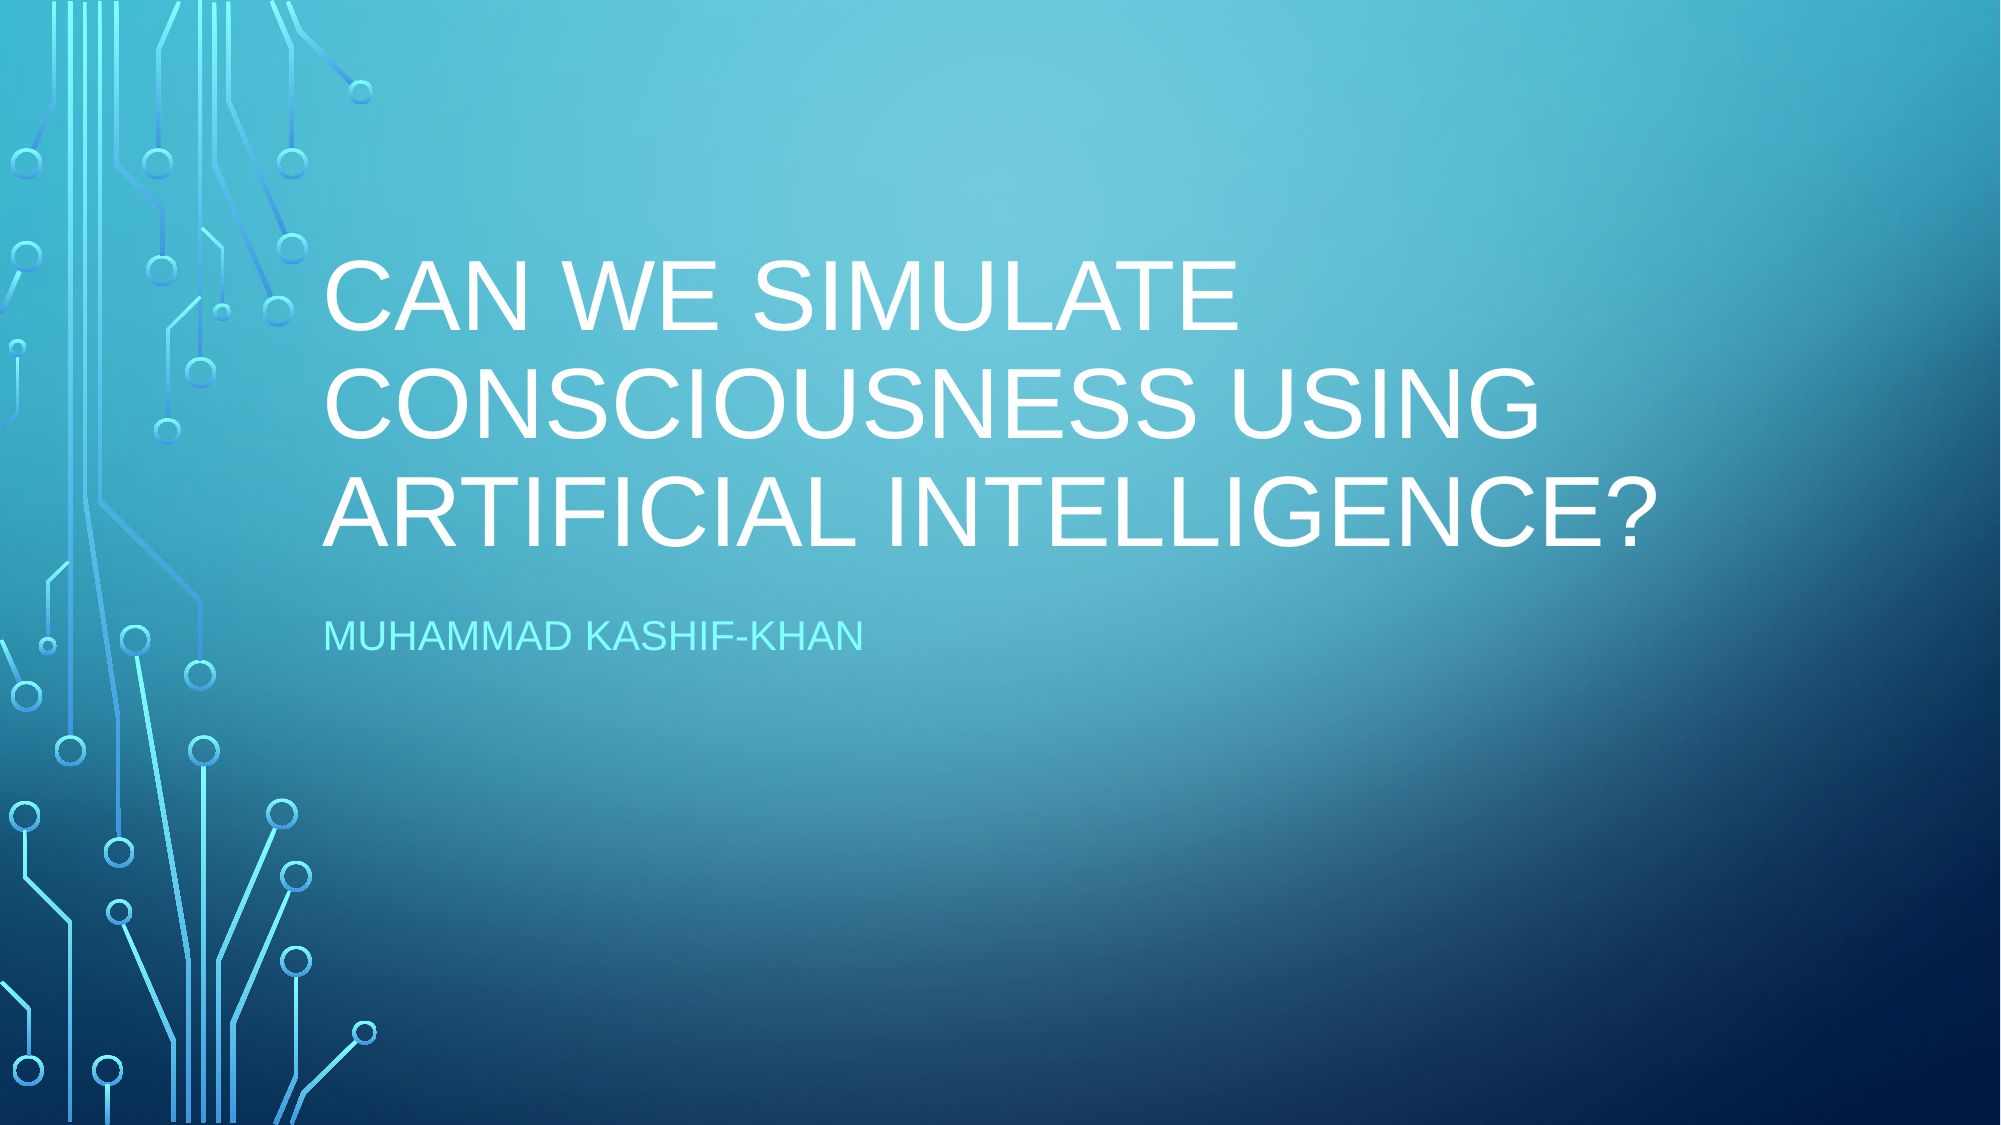

# Can we simulate Consciousness using Artificial Intelligence?
Muhammad Kashif-Khan